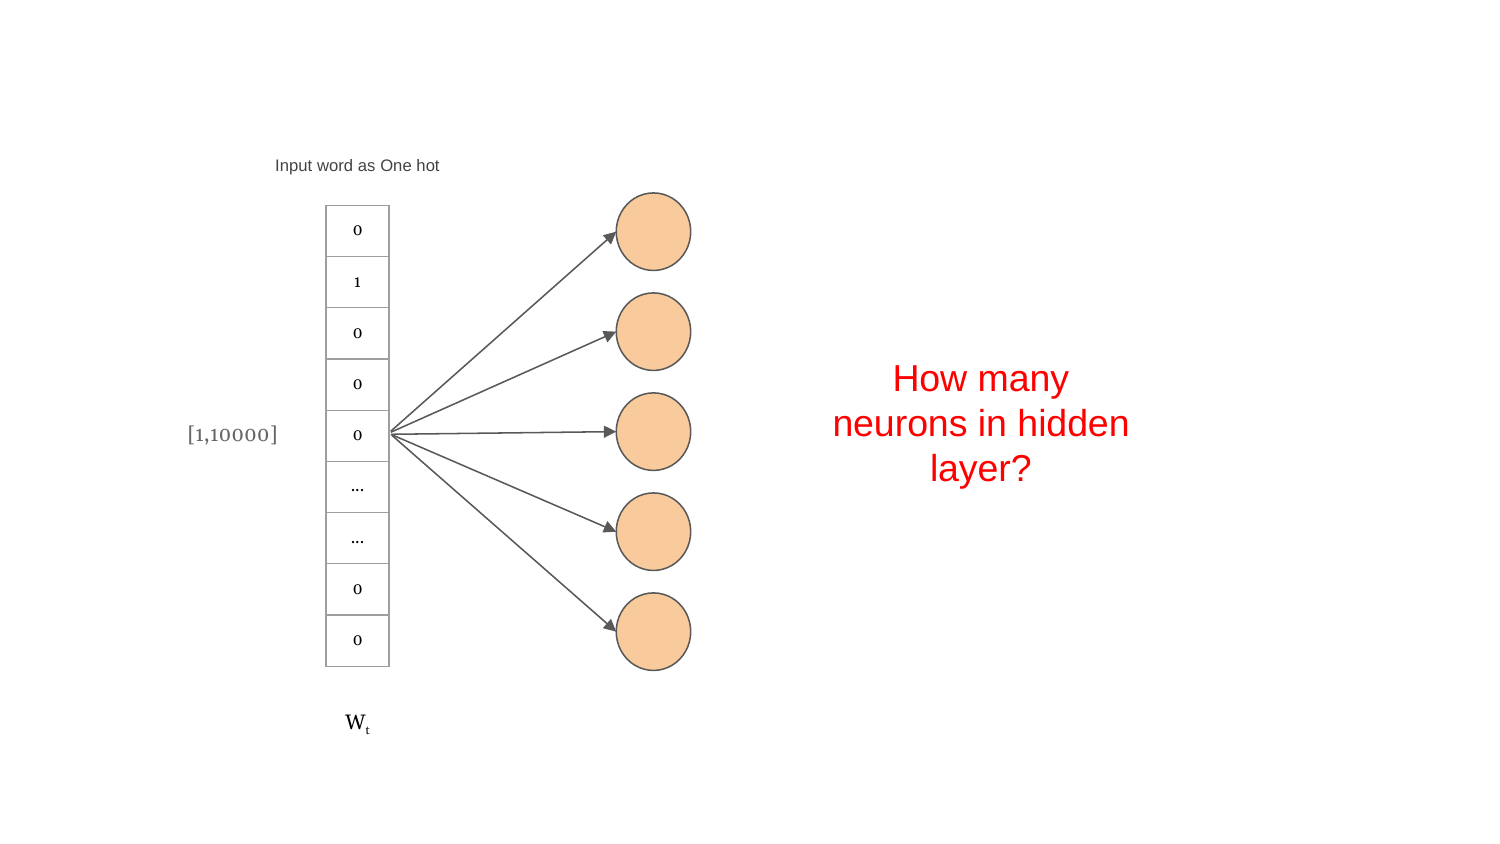

Input word as One hot

| 0 |
| --- |
| 1 |
| 0 |
| 0 |
| 0 |
| ... |
| ... |
| 0 |
| 0 |

How many neurons in hidden layer?

[1,10000]

Wt